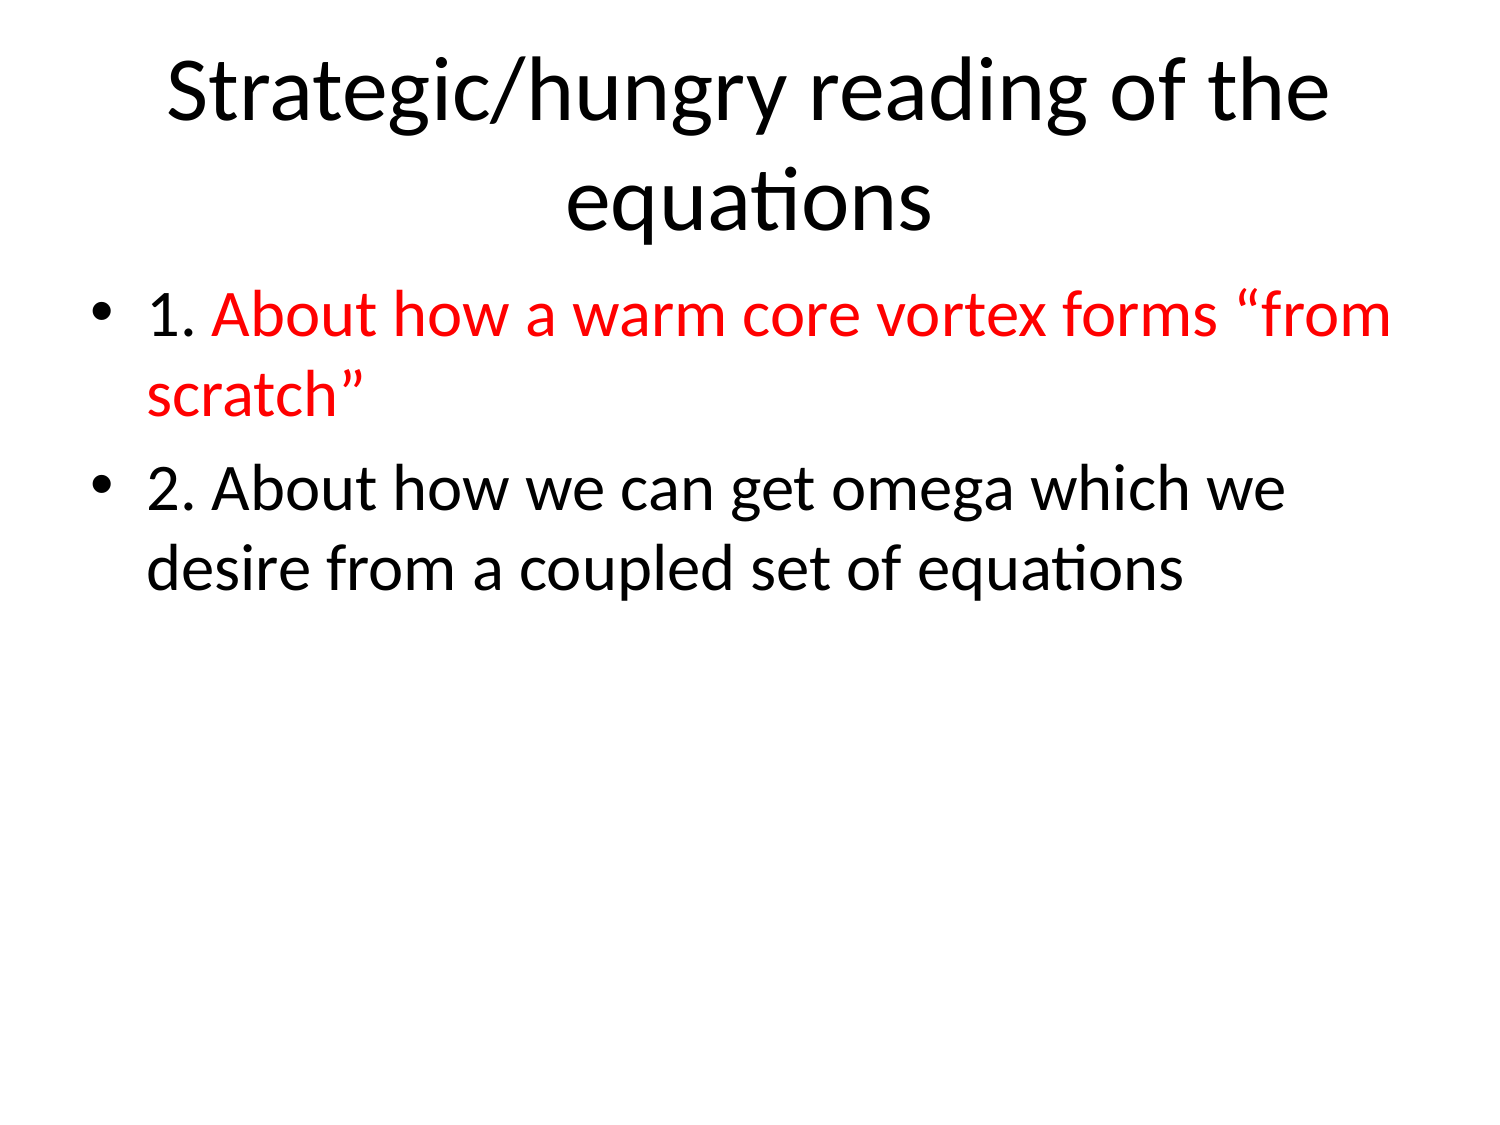

# Strategic/hungry reading of the equations
1. About how a warm core vortex forms “from scratch”
2. About how we can get omega which we desire from a coupled set of equations